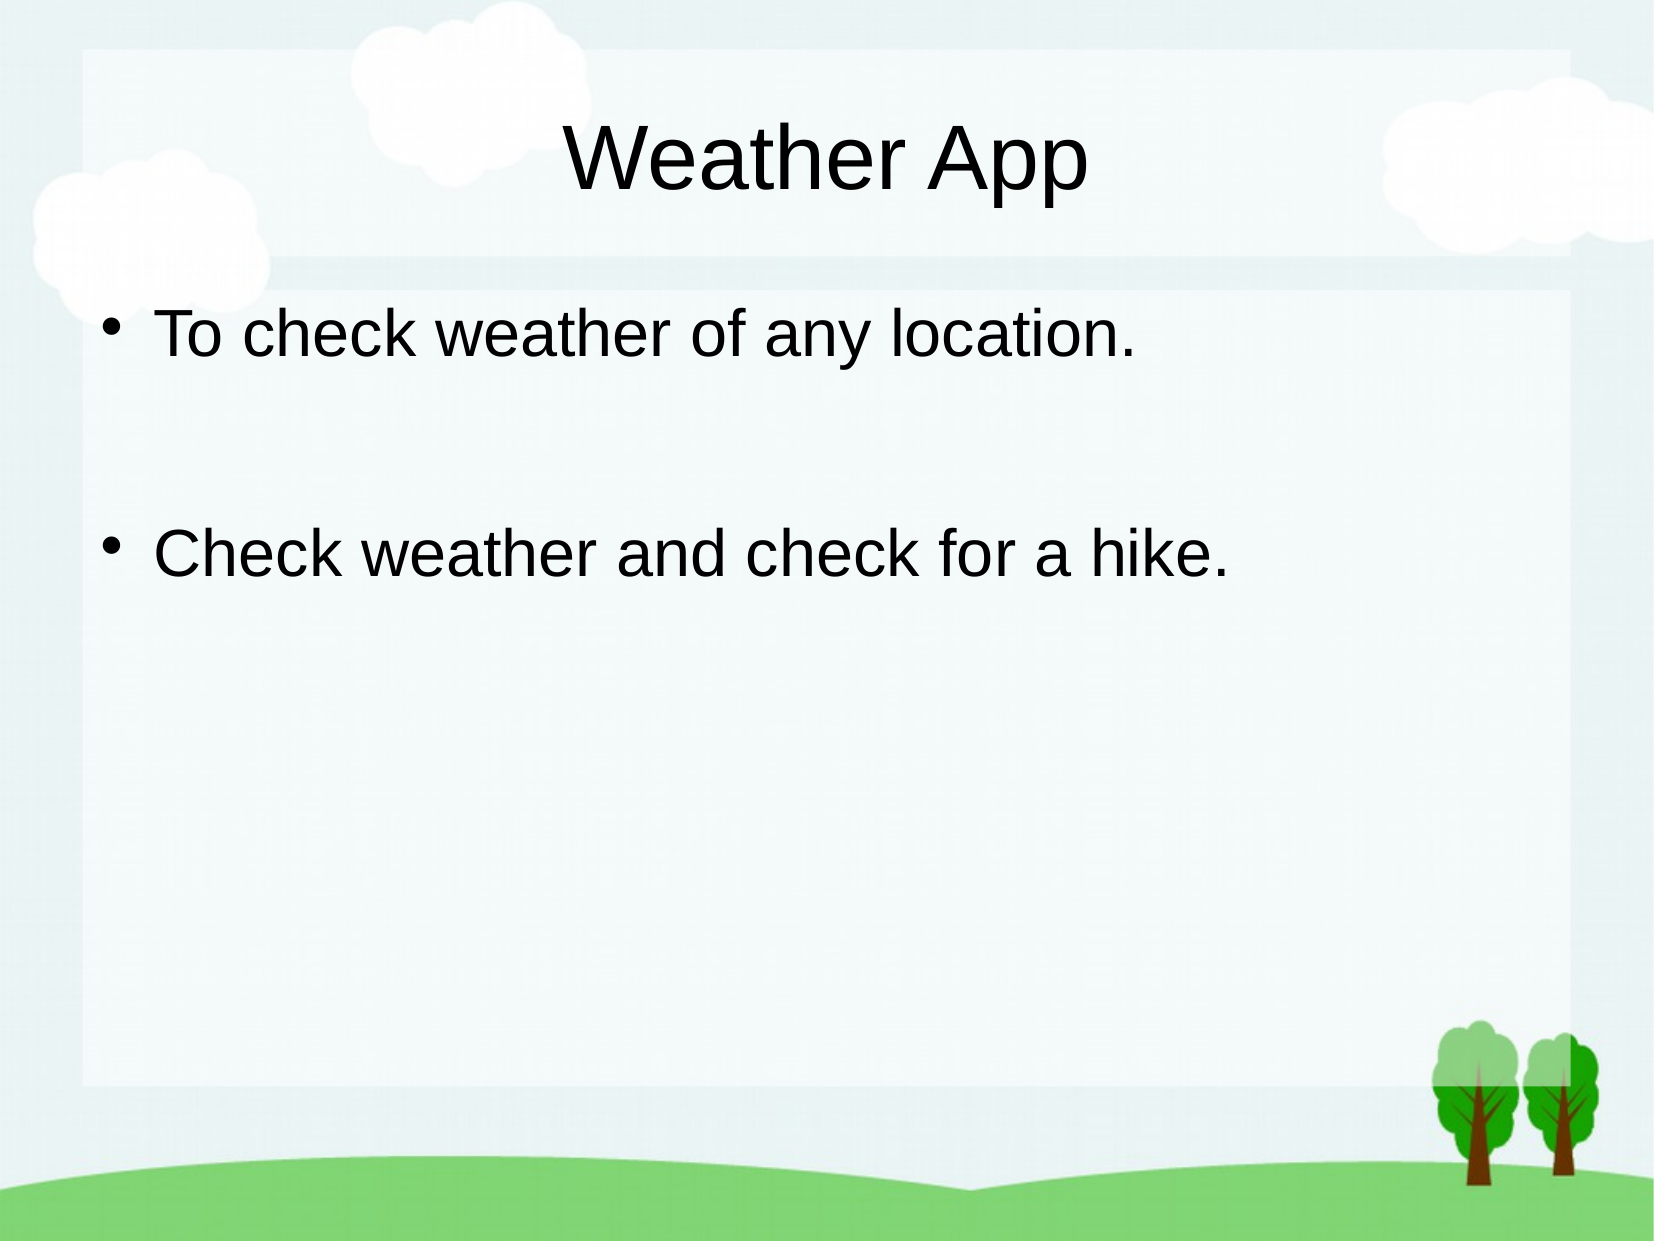

Weather App
To check weather of any location.

Check weather and check for a hike.